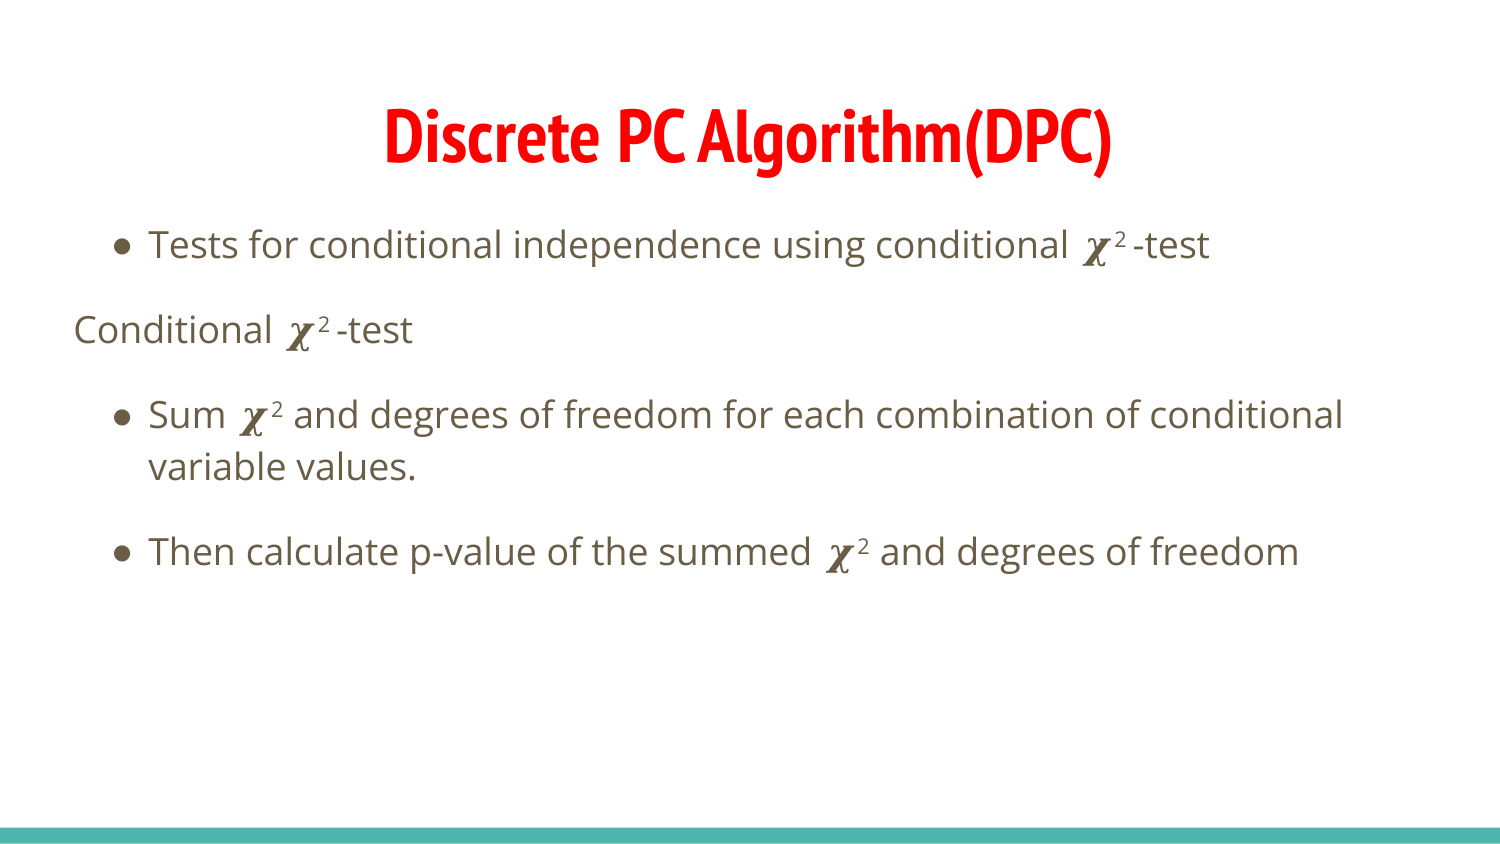

# Discrete PC Algorithm(DPC)
Tests for conditional independence using conditional 𝝌2 -test
Conditional 𝝌2 -test
Sum 𝝌2 and degrees of freedom for each combination of conditional variable values.
Then calculate p-value of the summed 𝝌2 and degrees of freedom